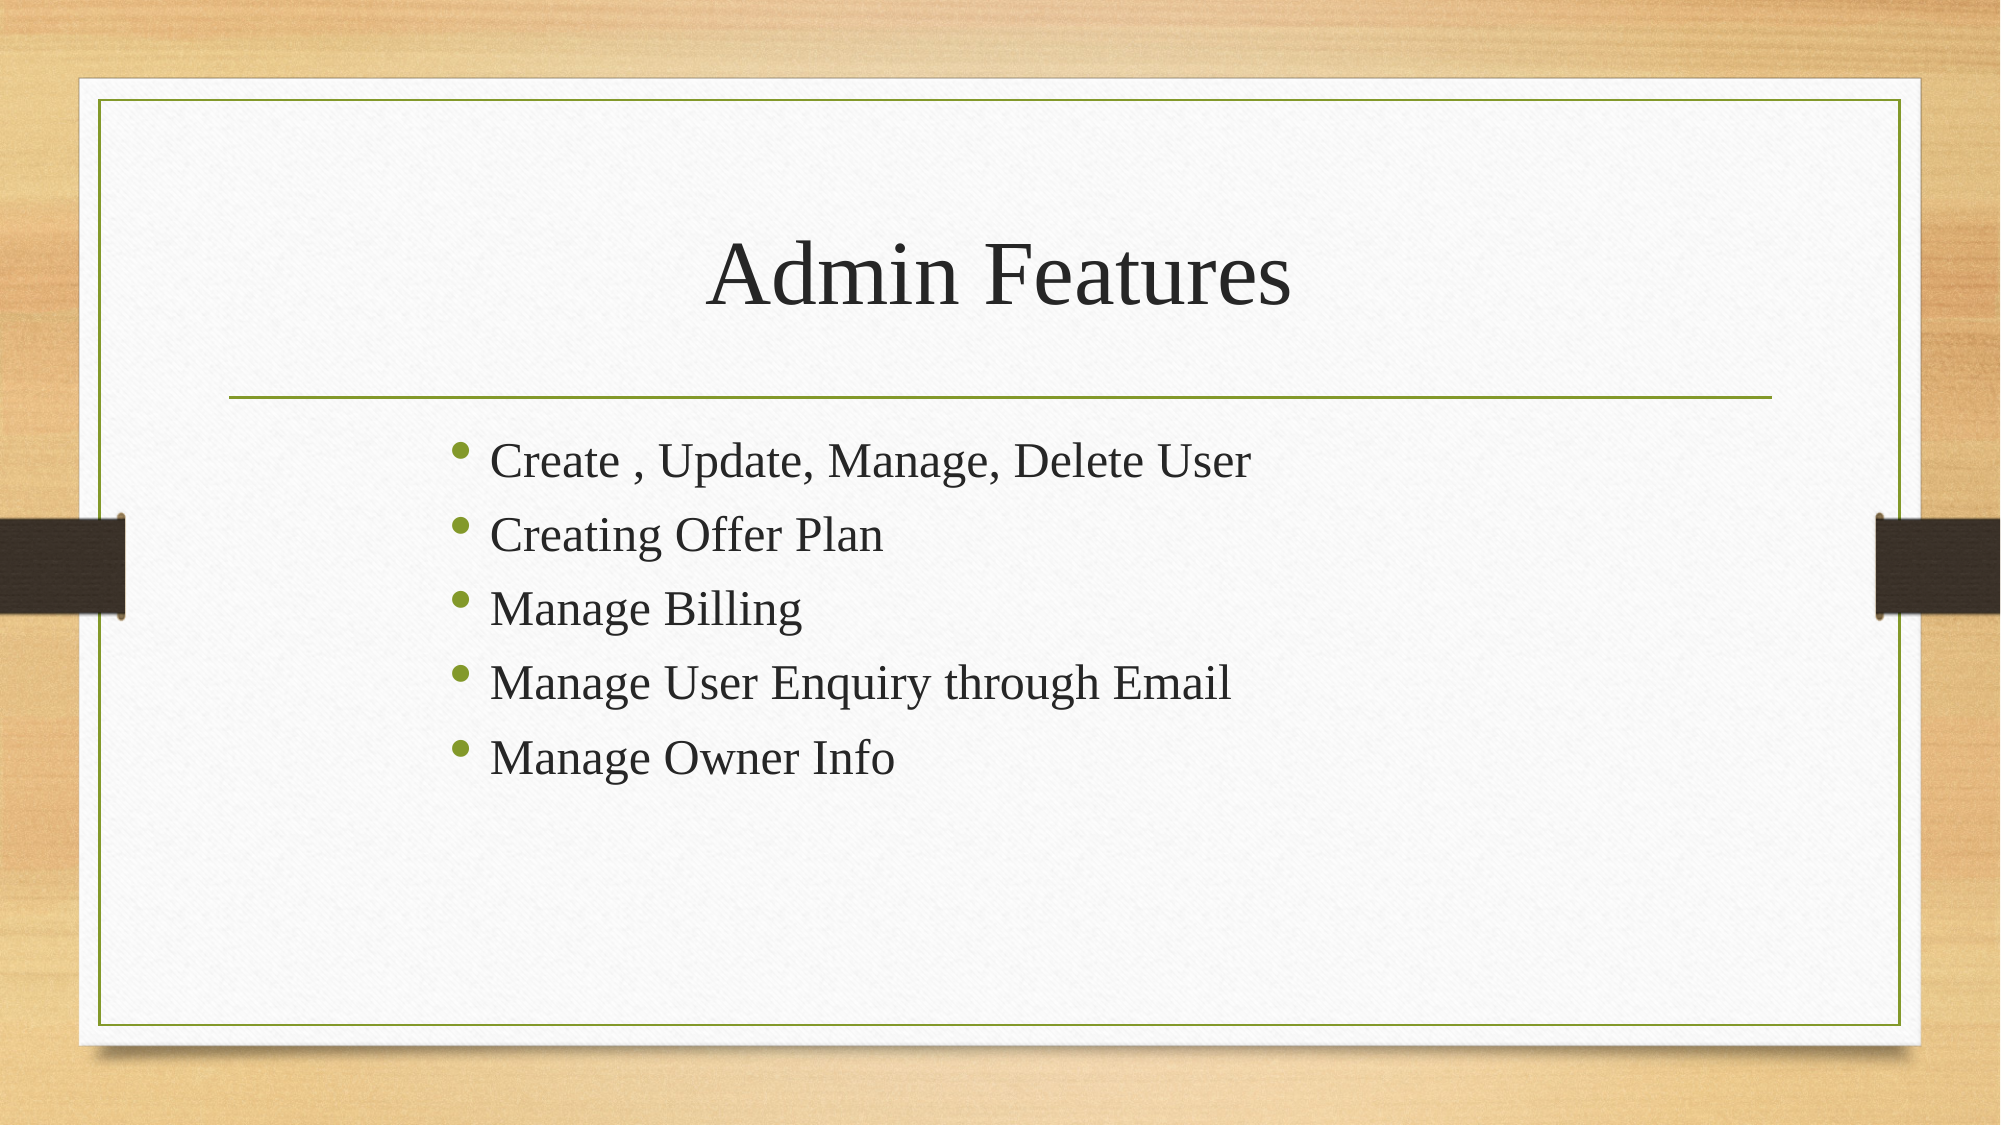

# Admin Features
Create , Update, Manage, Delete User
Creating Offer Plan
Manage Billing
Manage User Enquiry through Email
Manage Owner Info